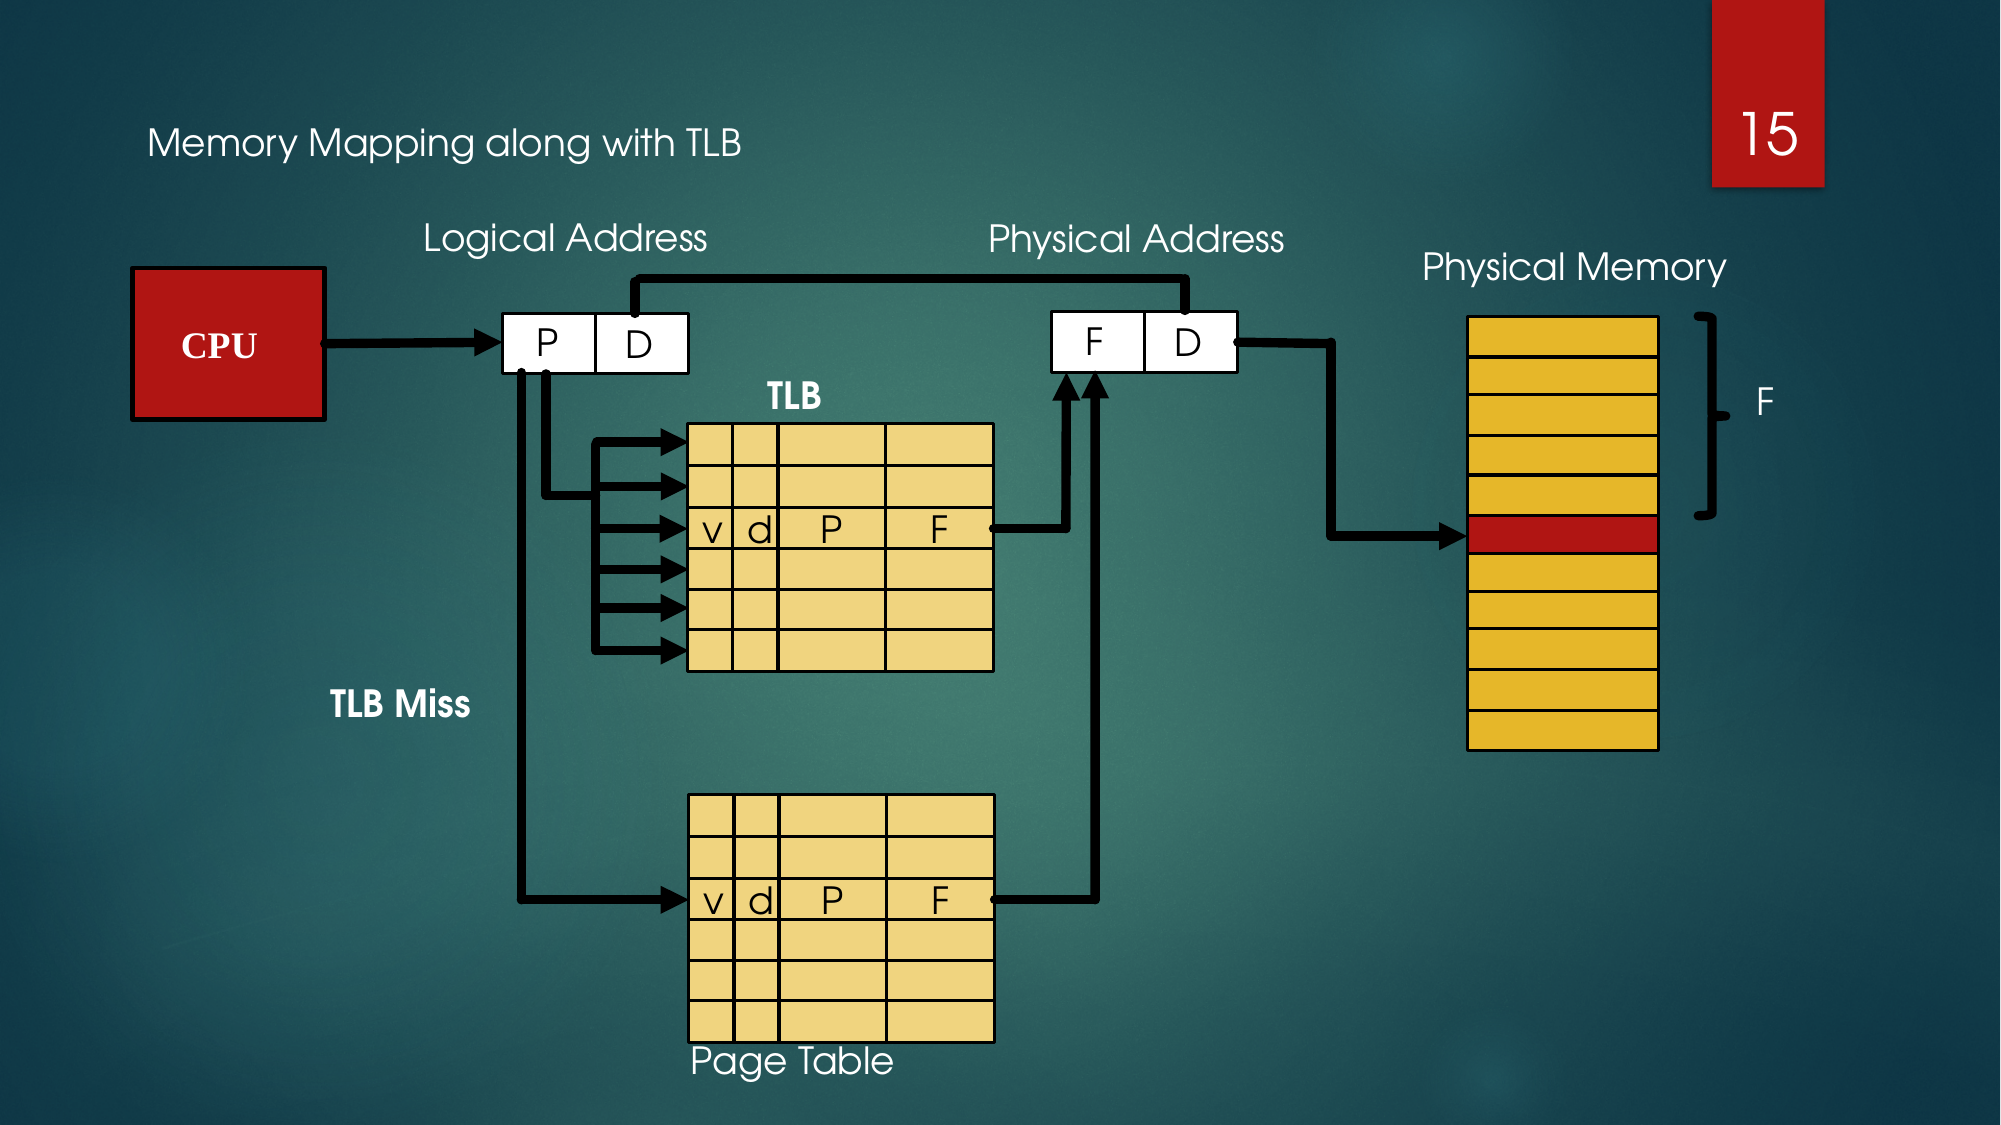

15
Memory Mapping along with TLB
Logical Address
Physical Address
Physical Memory

CPU
F

D
P

D

TLB
F

v
d
P
F

TLB Miss

v
d
P
F

Page Table